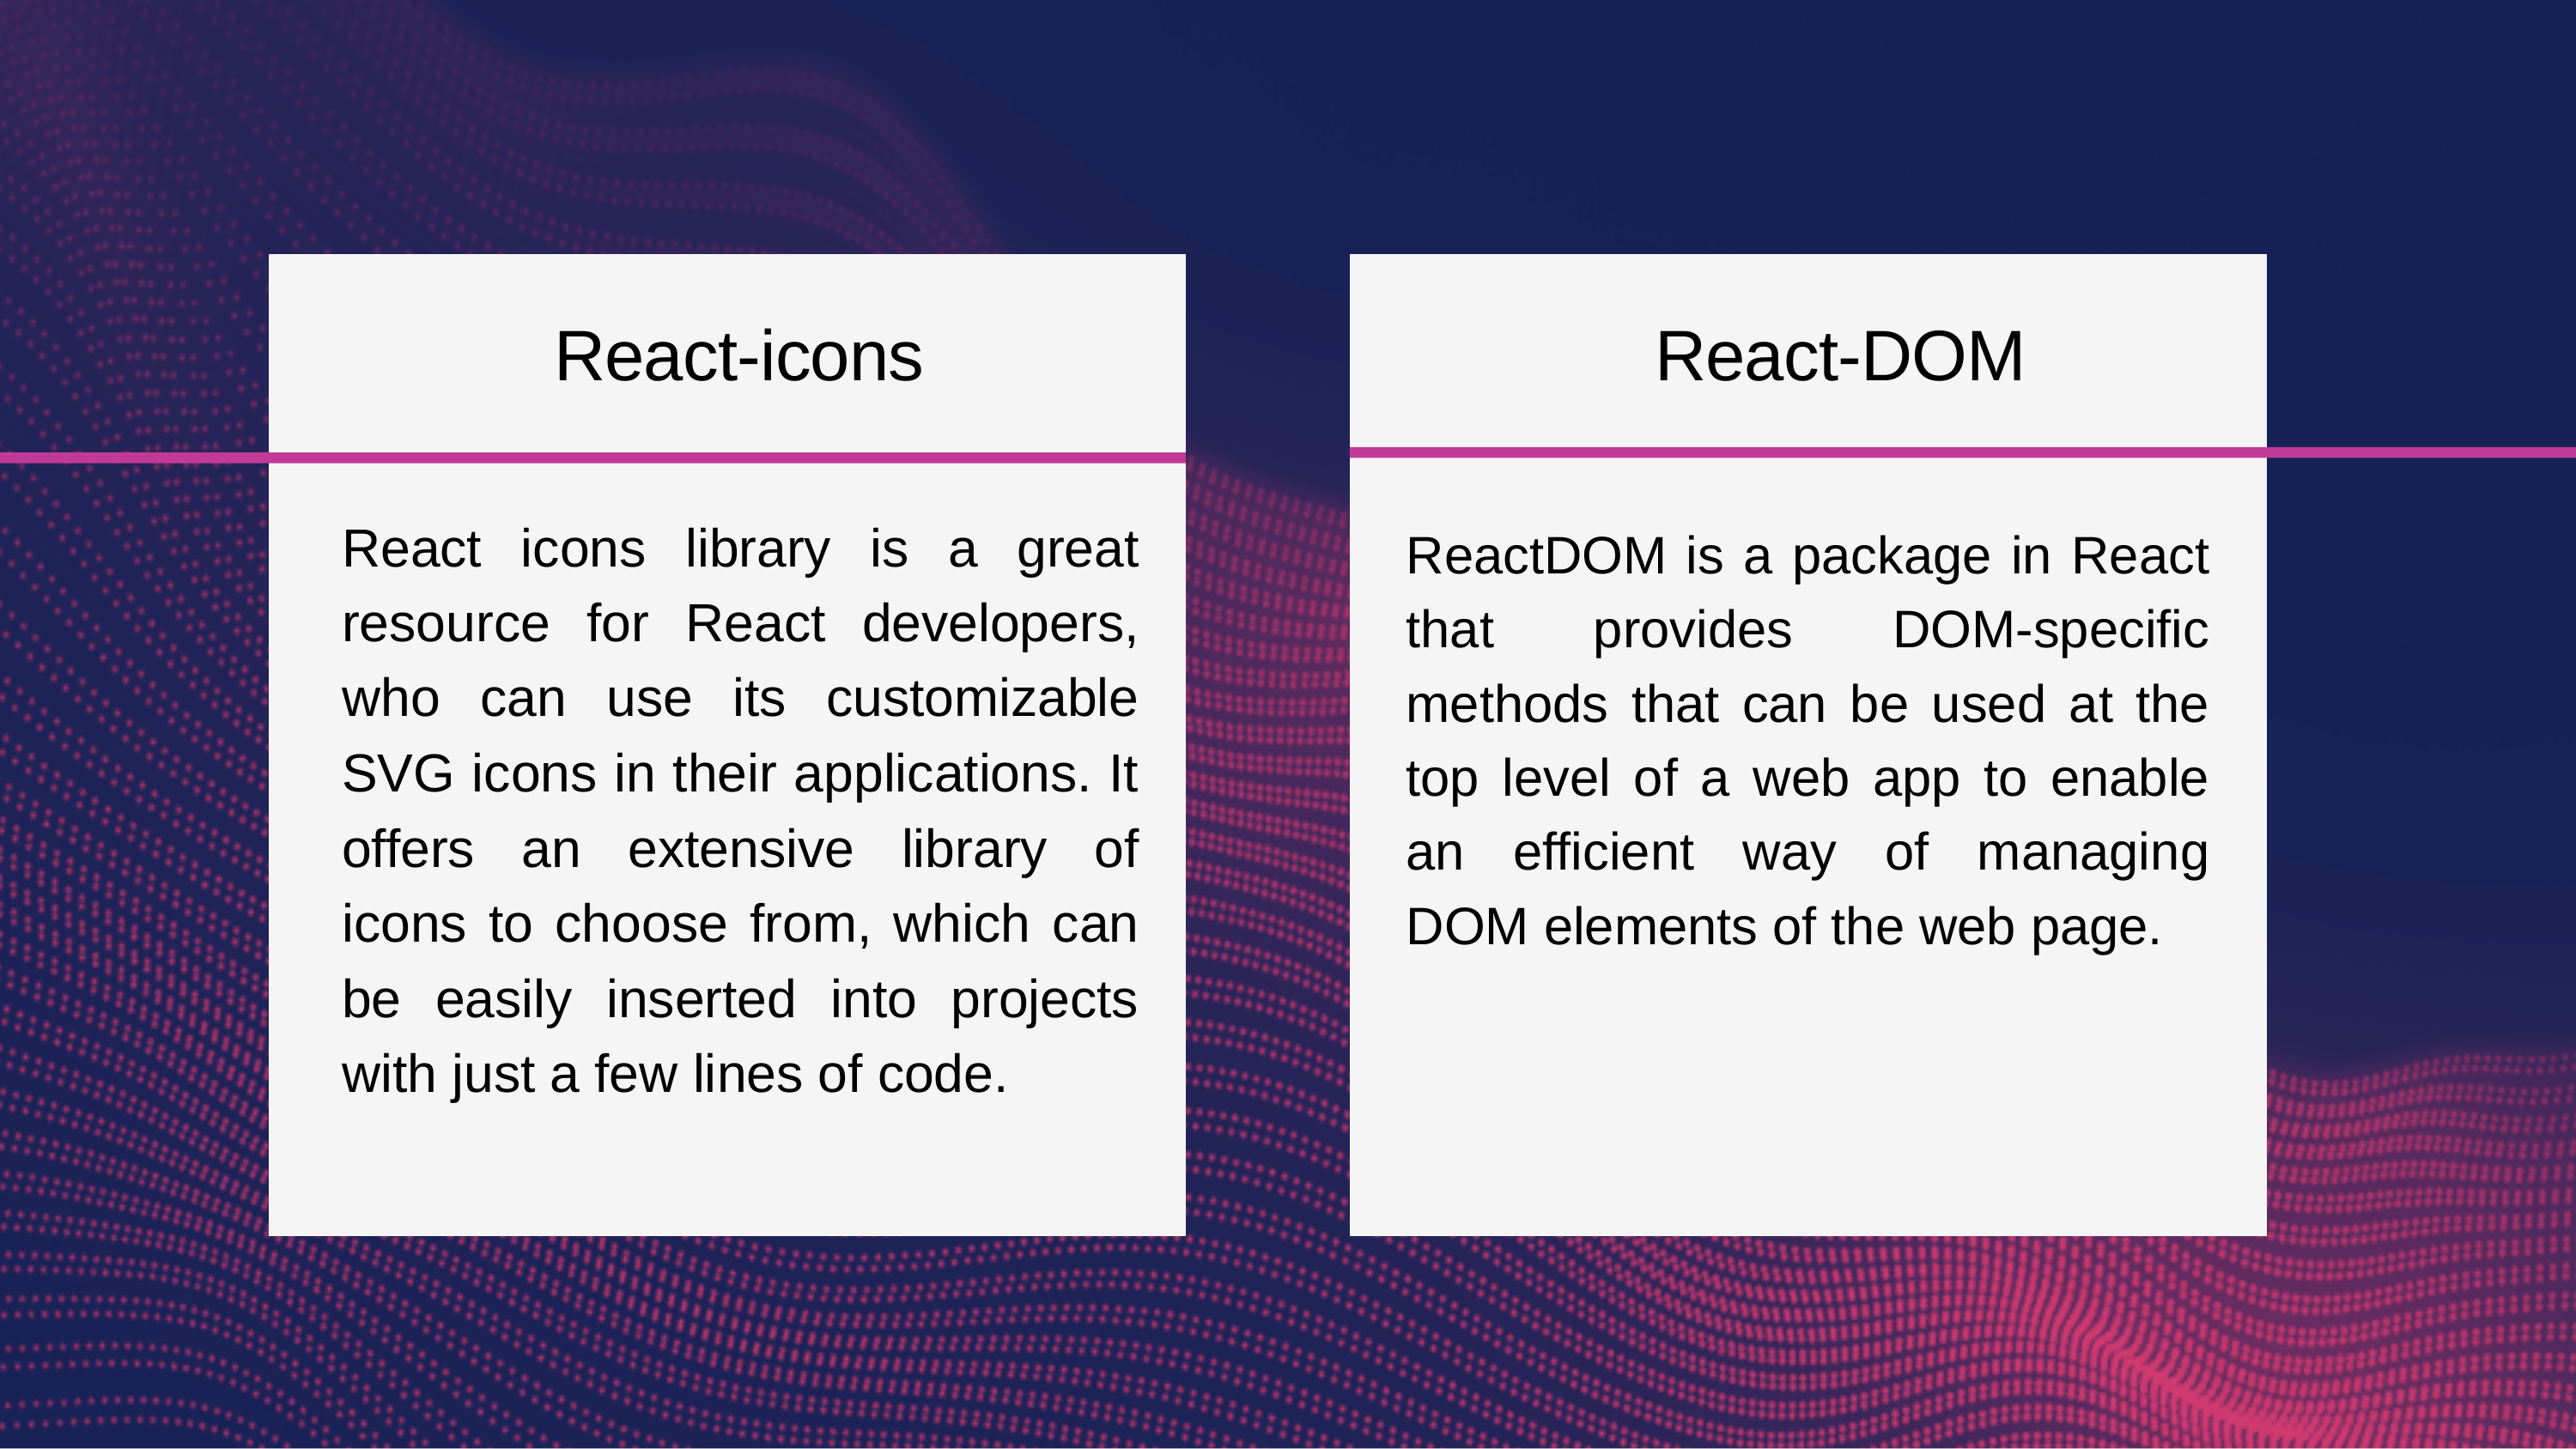

React-icons
React-DOM

React icons library is a great resource for React developers, who can use its customizable SVG icons in their applications. It offers an extensive library of icons to choose from, which can be easily inserted into projects with just a few lines of code.
ReactDOM is a package in React that provides DOM-specific methods that can be used at the top level of a web app to enable an efficient way of managing DOM elements of the web page.